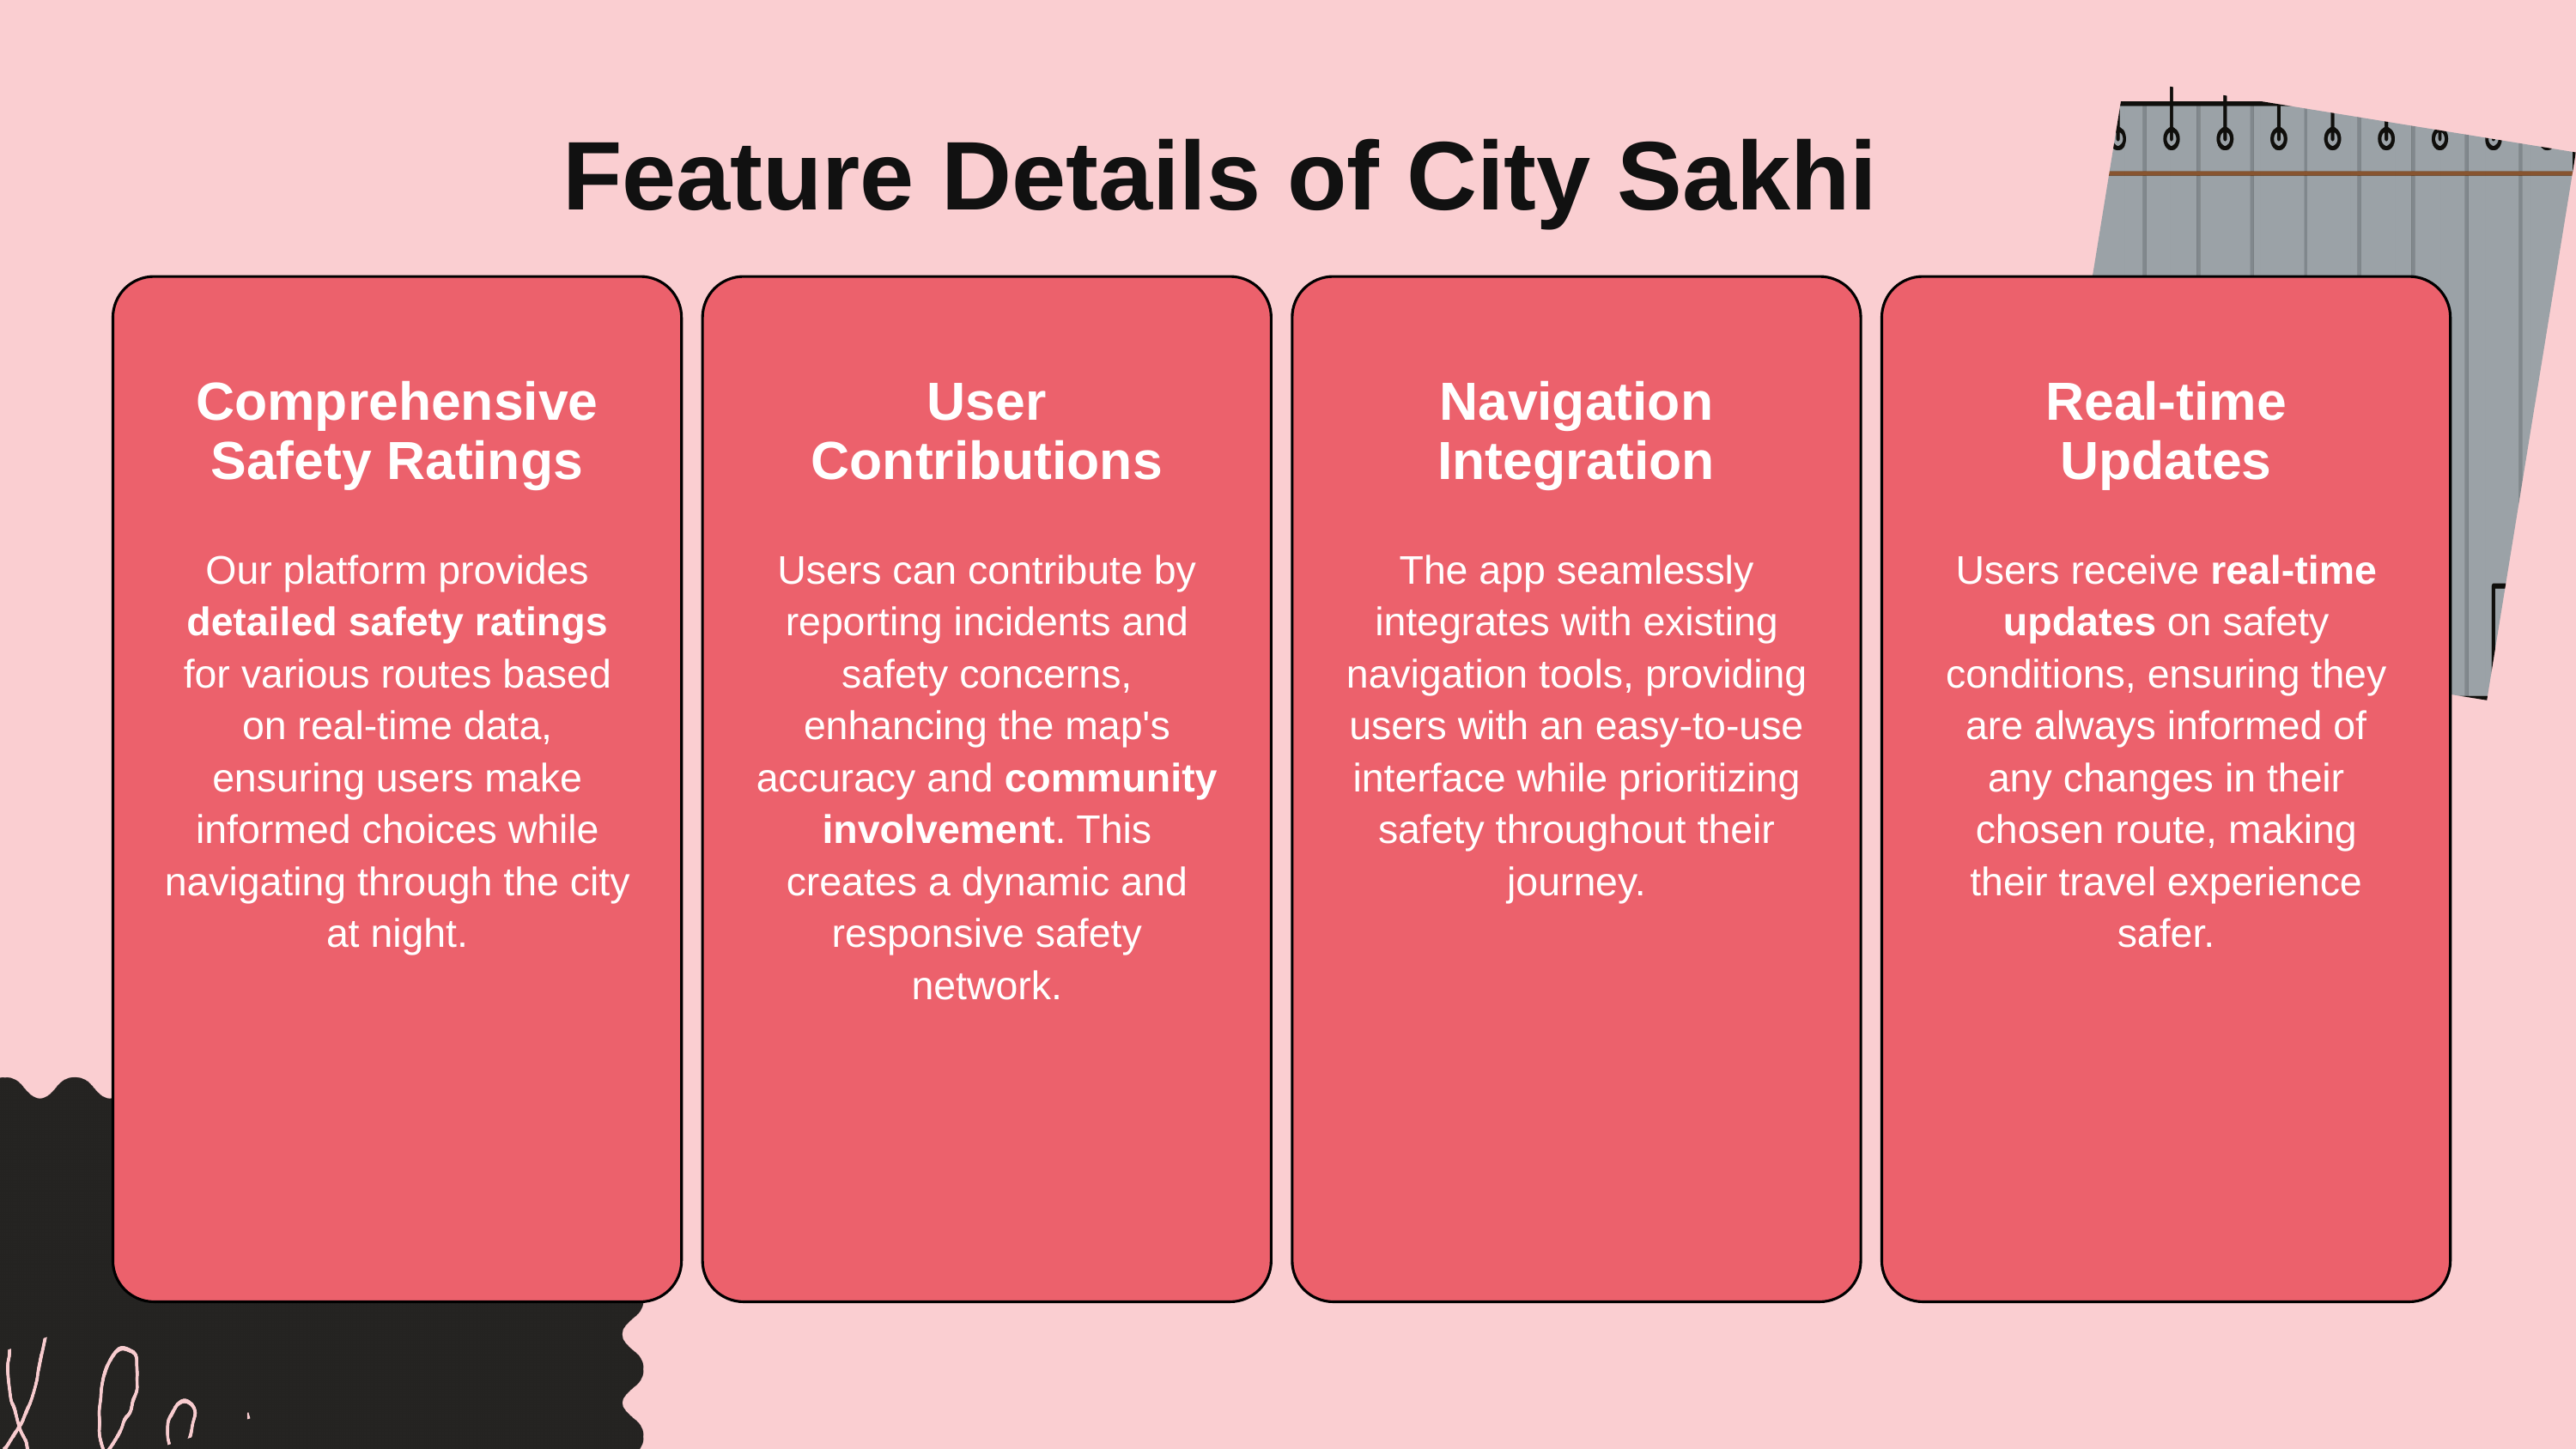

Feature Details of City Sakhi

Comprehensive Safety Ratings
Our platform provides detailed safety ratings for various routes based on real-time data, ensuring users make informed choices while navigating through the city at night.
User Contributions
Users can contribute by reporting incidents and safety concerns, enhancing the map's accuracy and community involvement. This creates a dynamic and responsive safety network.
Navigation Integration
The app seamlessly integrates with existing navigation tools, providing users with an easy-to-use interface while prioritizing safety throughout their journey.
Real-time Updates
Users receive real-time updates on safety conditions, ensuring they are always informed of any changes in their chosen route, making their travel experience safer.